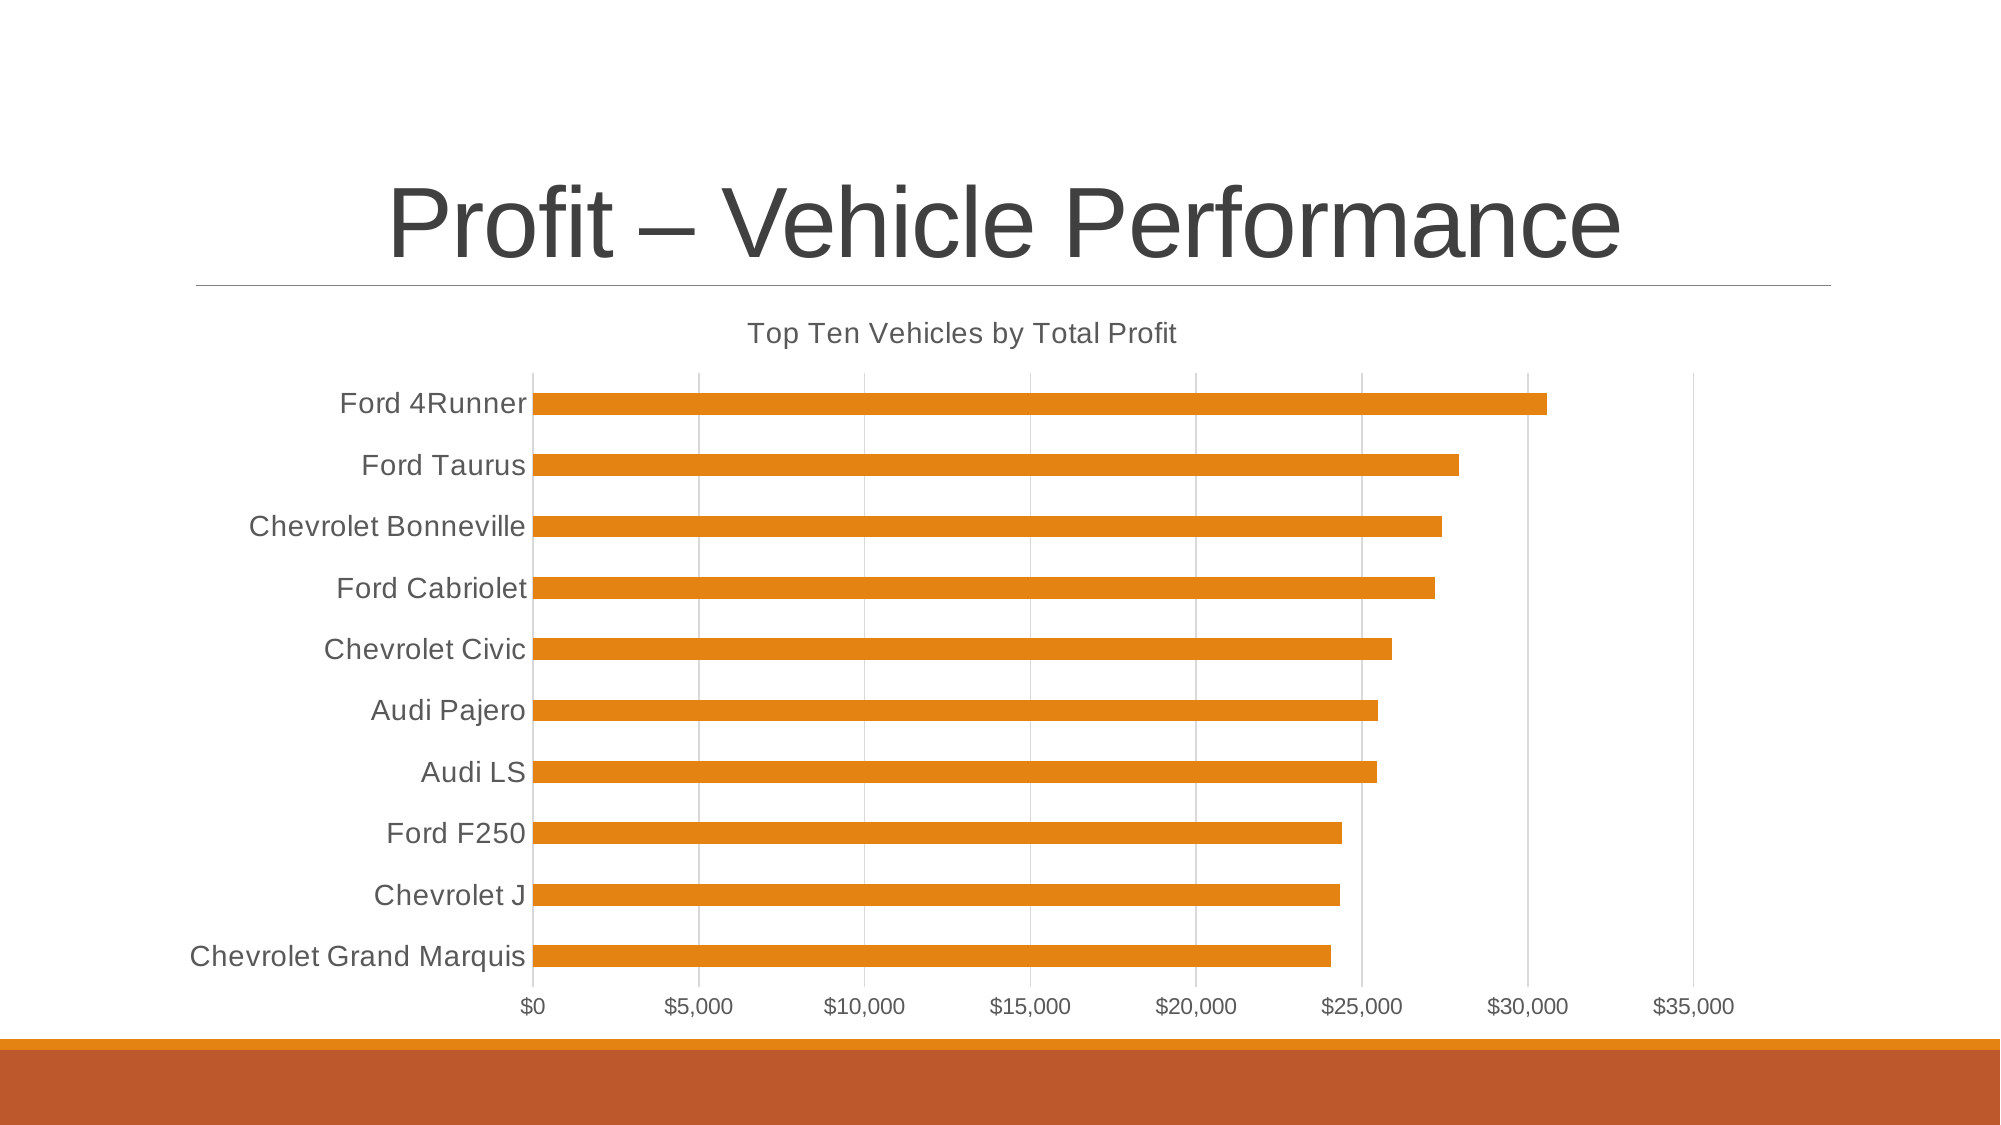

# Profit – Vehicle Performance

### Chart: Top Ten Vehicles by Total Profit

| Category | Total |
|---|---|
| Chevrolet Grand Marquis | 24080.92 |
| Chevrolet J | 24338.879999999997 |
| Ford F250 | 24390.96 |
| Audi LS | 25438.799999999996 |
| Audi Pajero | 25492.44 |
| Chevrolet Civic | 25902.559999999998 |
| Ford Cabriolet | 27213.0 |
| Chevrolet Bonneville | 27406.36 |
| Ford Taurus | 27915.32 |
| Ford 4Runner | 30566.72 |